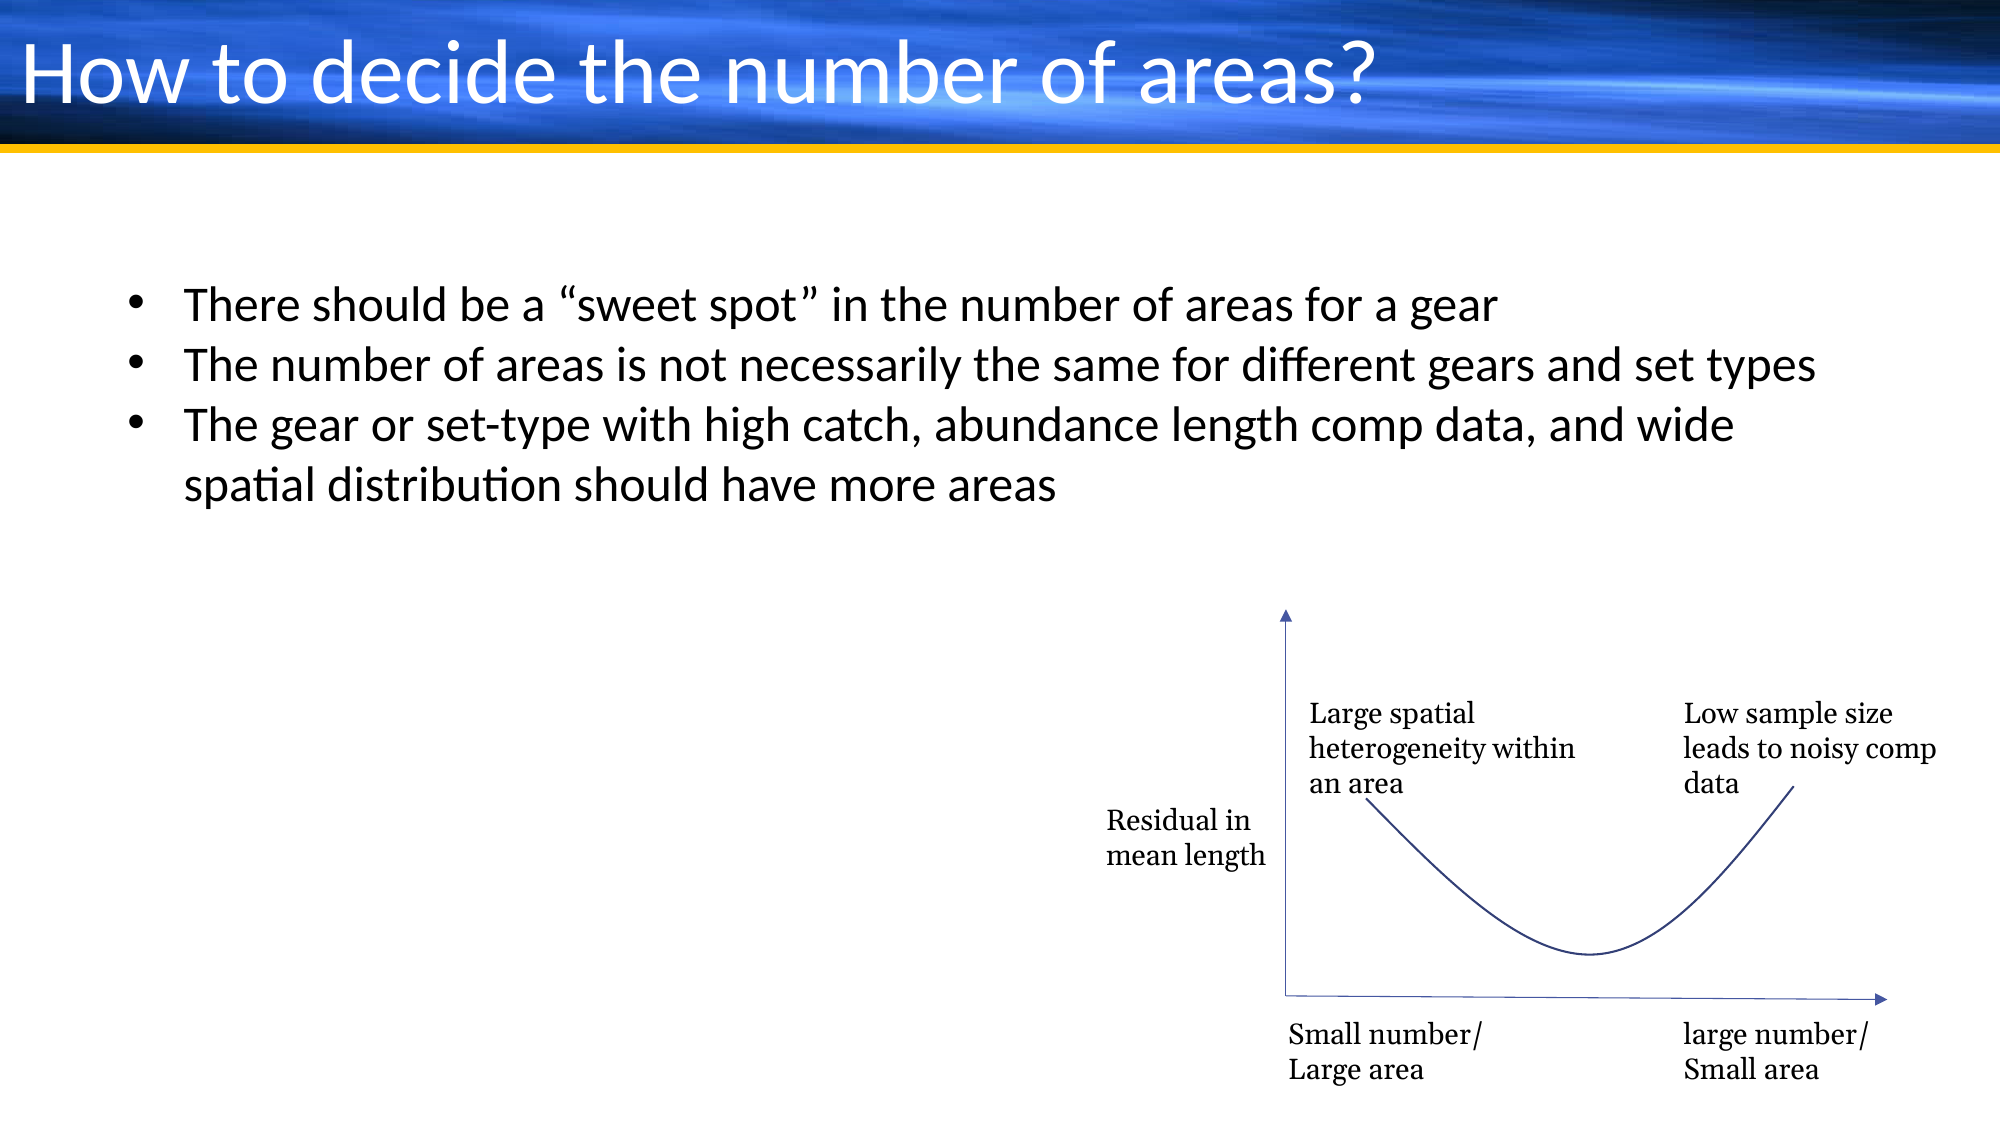

How to decide the number of areas?

There should be a “sweet spot” in the number of areas for a gear
The number of areas is not necessarily the same for different gears and set types
The gear or set-type with high catch, abundance length comp data, and wide spatial distribution should have more areas

Large spatial heterogeneity within an area
Low sample size leads to noisy comp data

Residual in mean length
Small number/
Large area
large number/
Small area